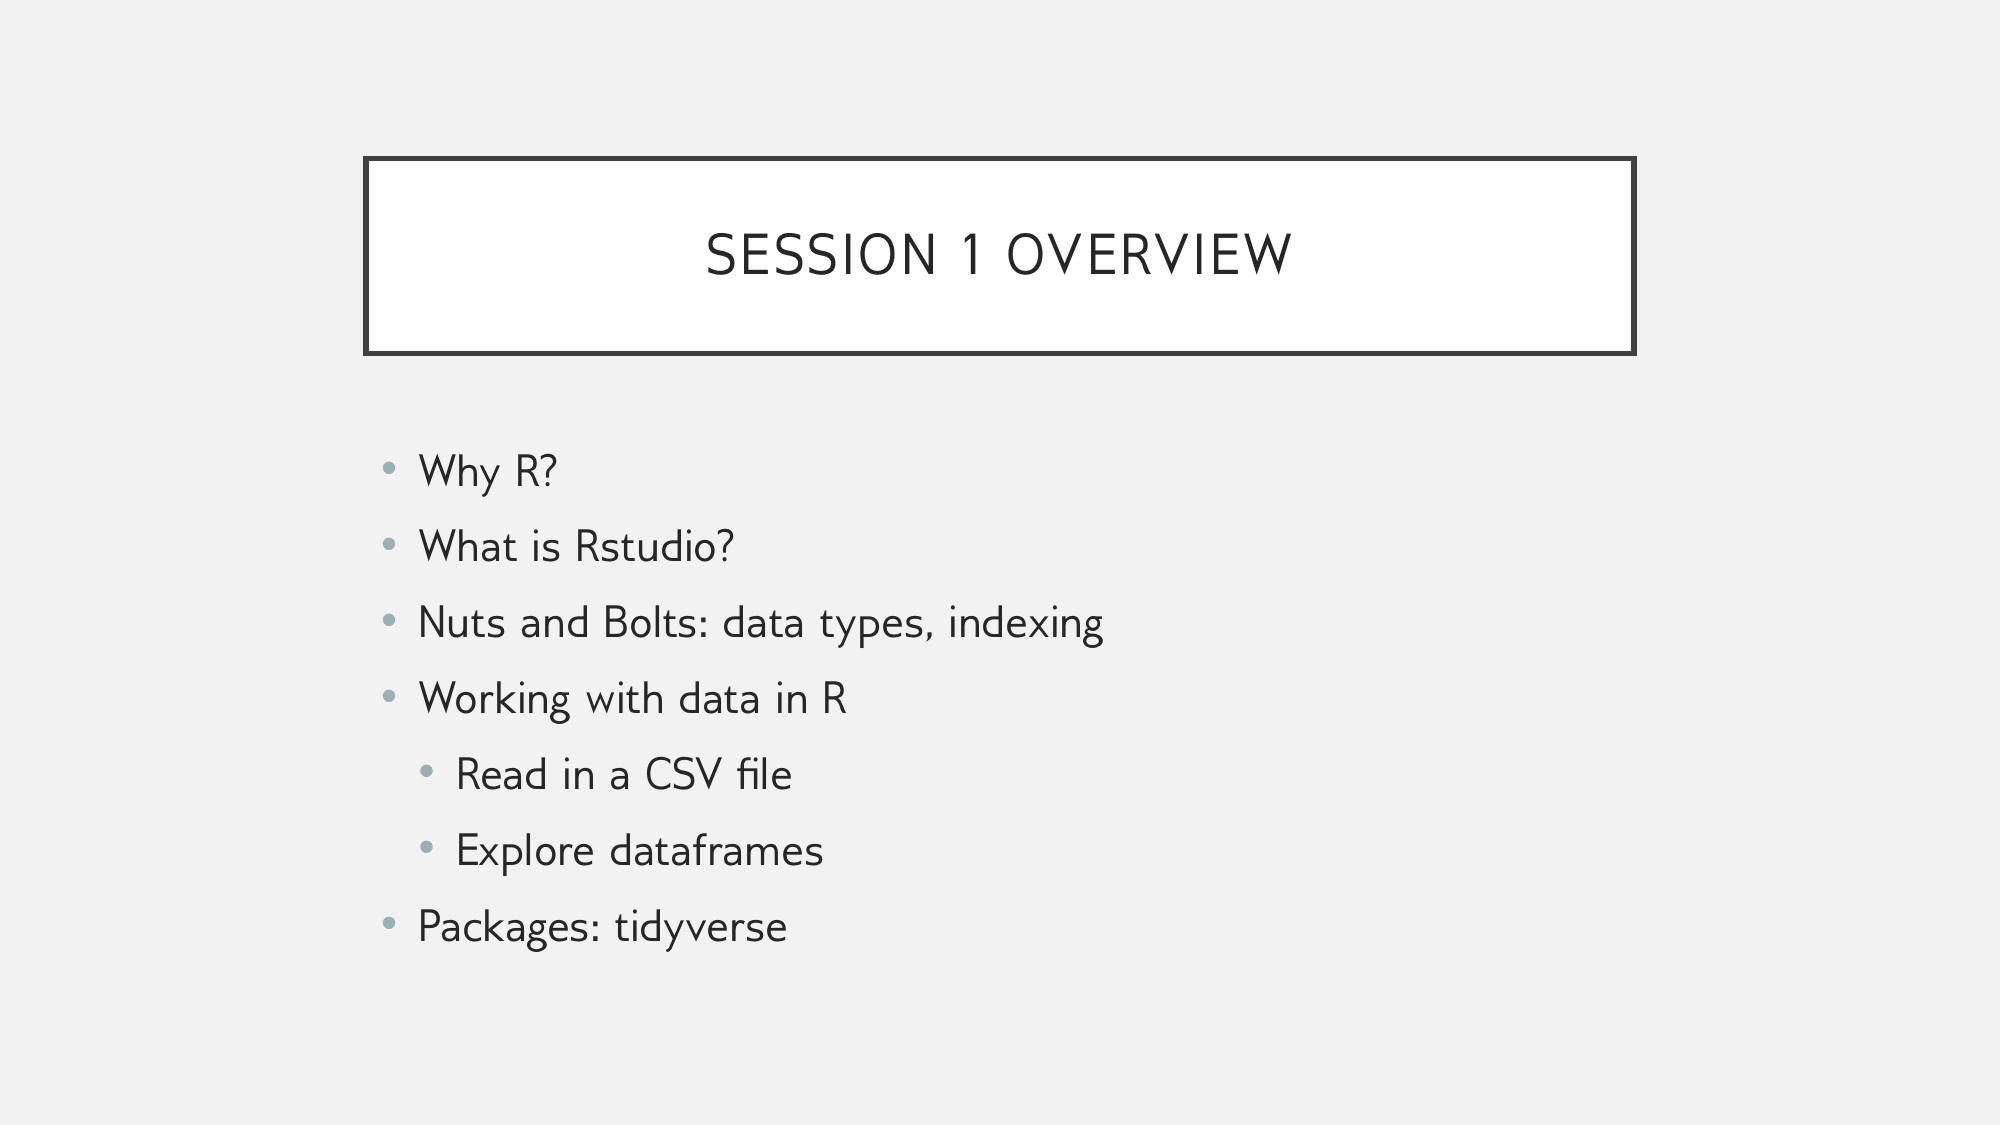

# Session 1 overview
Why R?
What is Rstudio?
Nuts and Bolts: data types, indexing
Working with data in R
Read in a CSV file
Explore dataframes
Packages: tidyverse